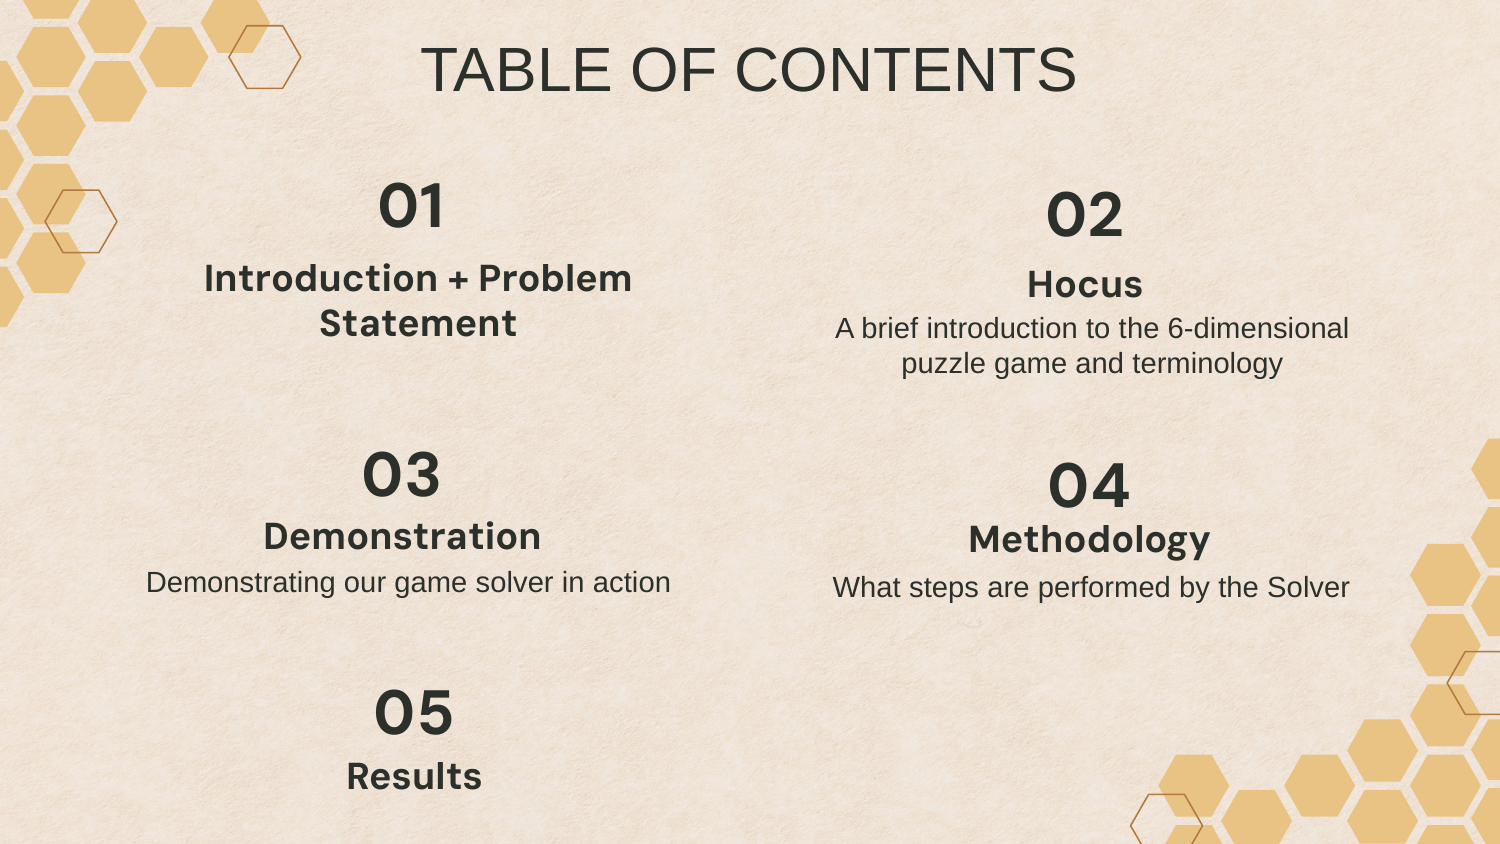

# TABLE OF CONTENTS
01
02
Hocus

A brief introduction to the 6-dimensional puzzle game and terminology
Introduction + Problem Statement
03
04
Demonstration
Methodology
Demonstrating our game solver in action
What steps are performed by the Solver
05
Results